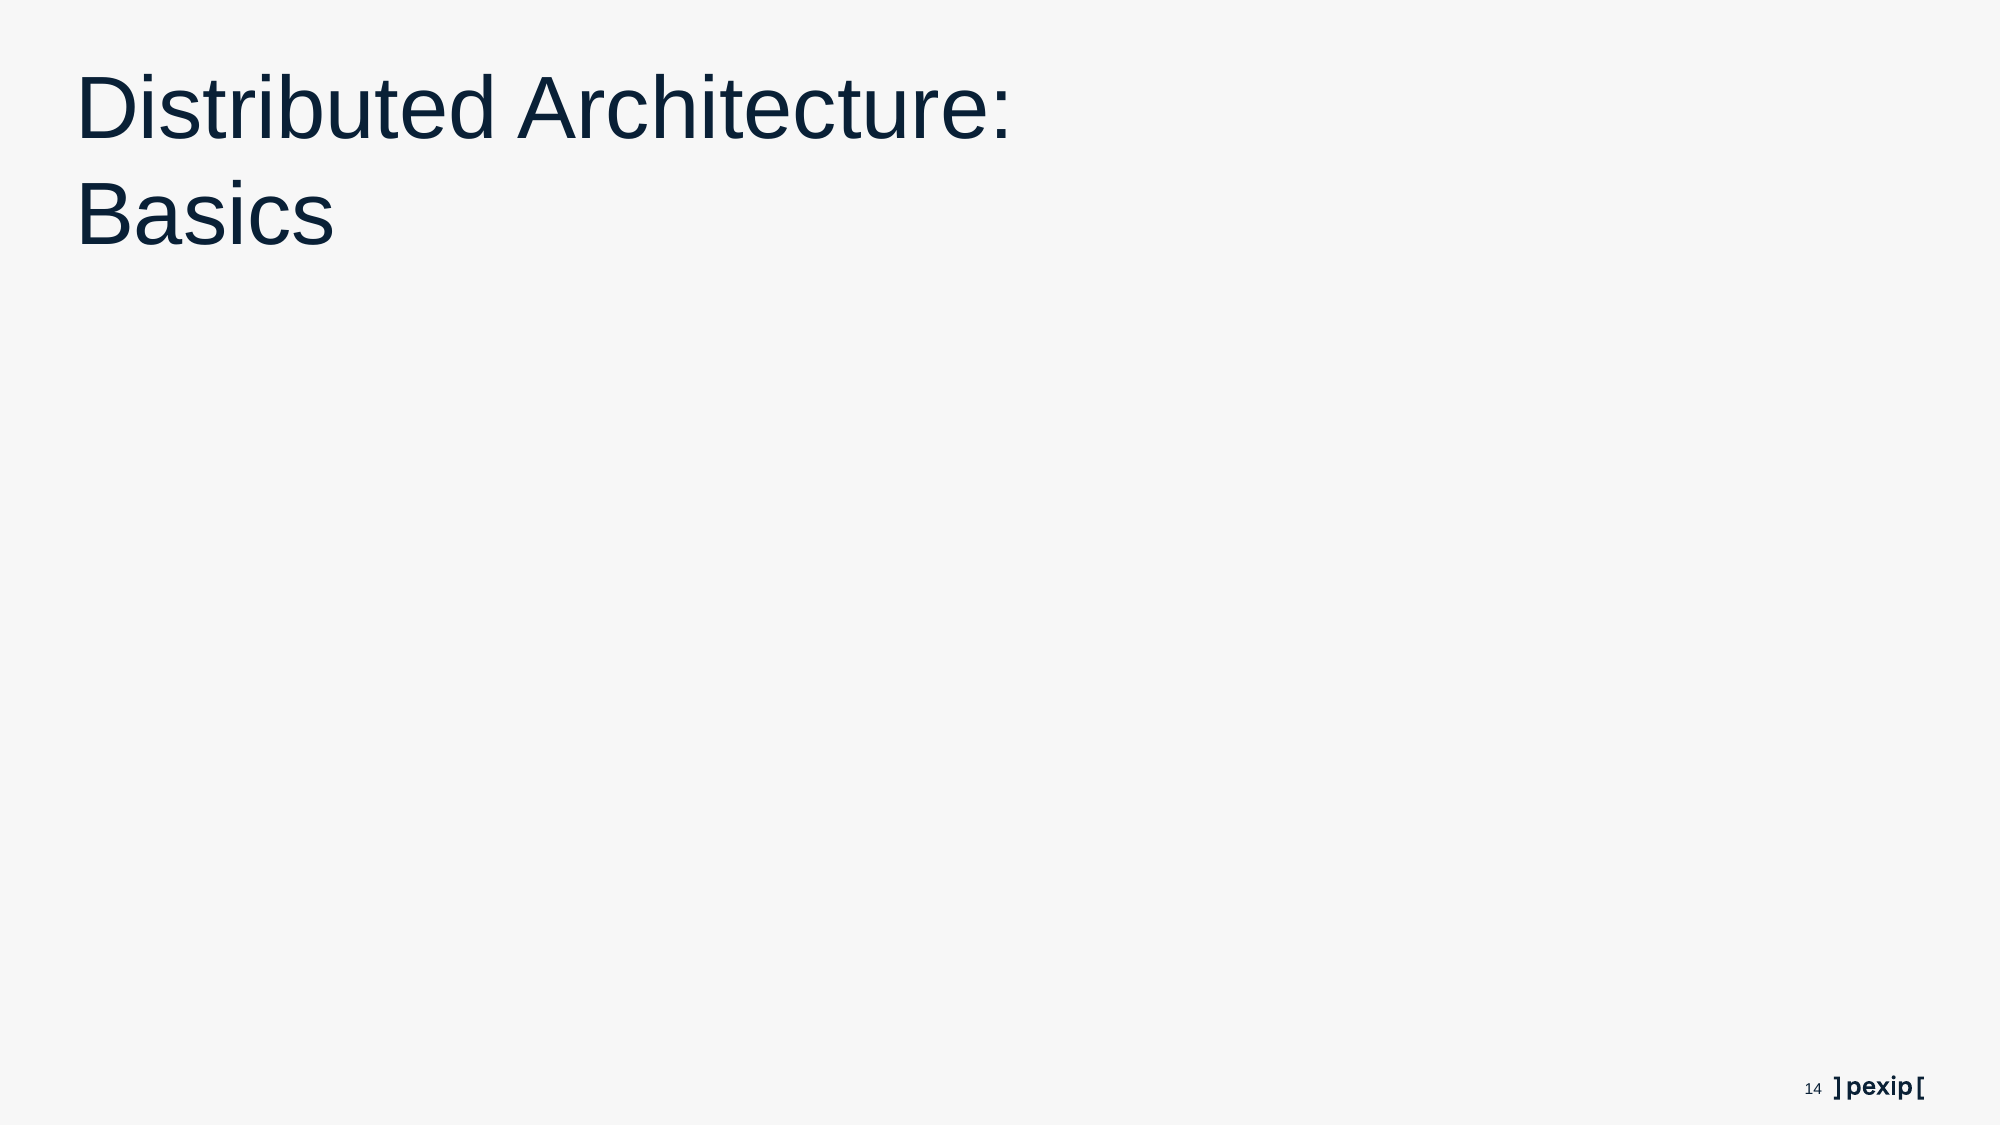

©2022 Pexip® AS. All Rights Reserved
17 March, 2022
# Distributed Architecture: Basics
14